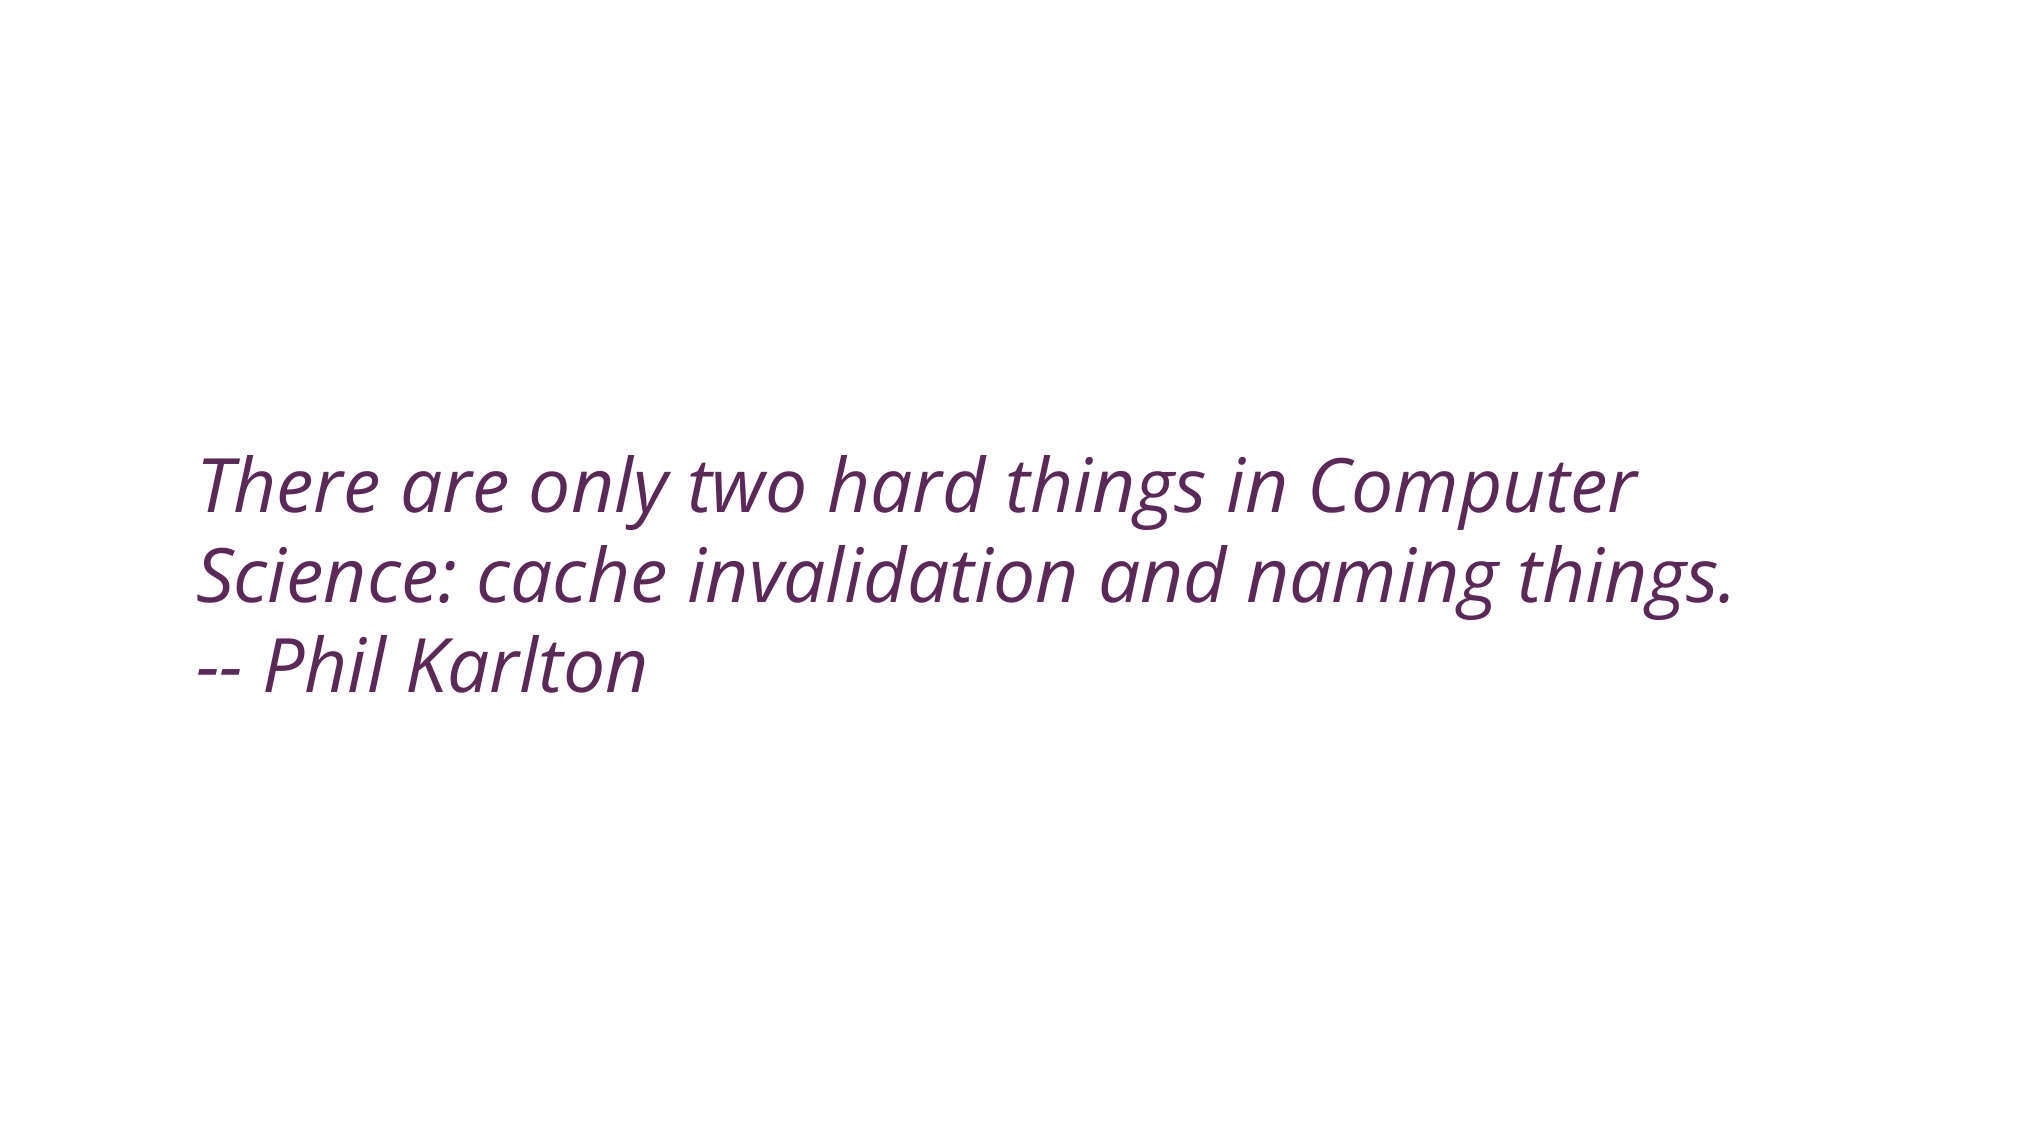

There are only two hard things in Computer Science: cache invalidation and naming things.
-- Phil Karlton